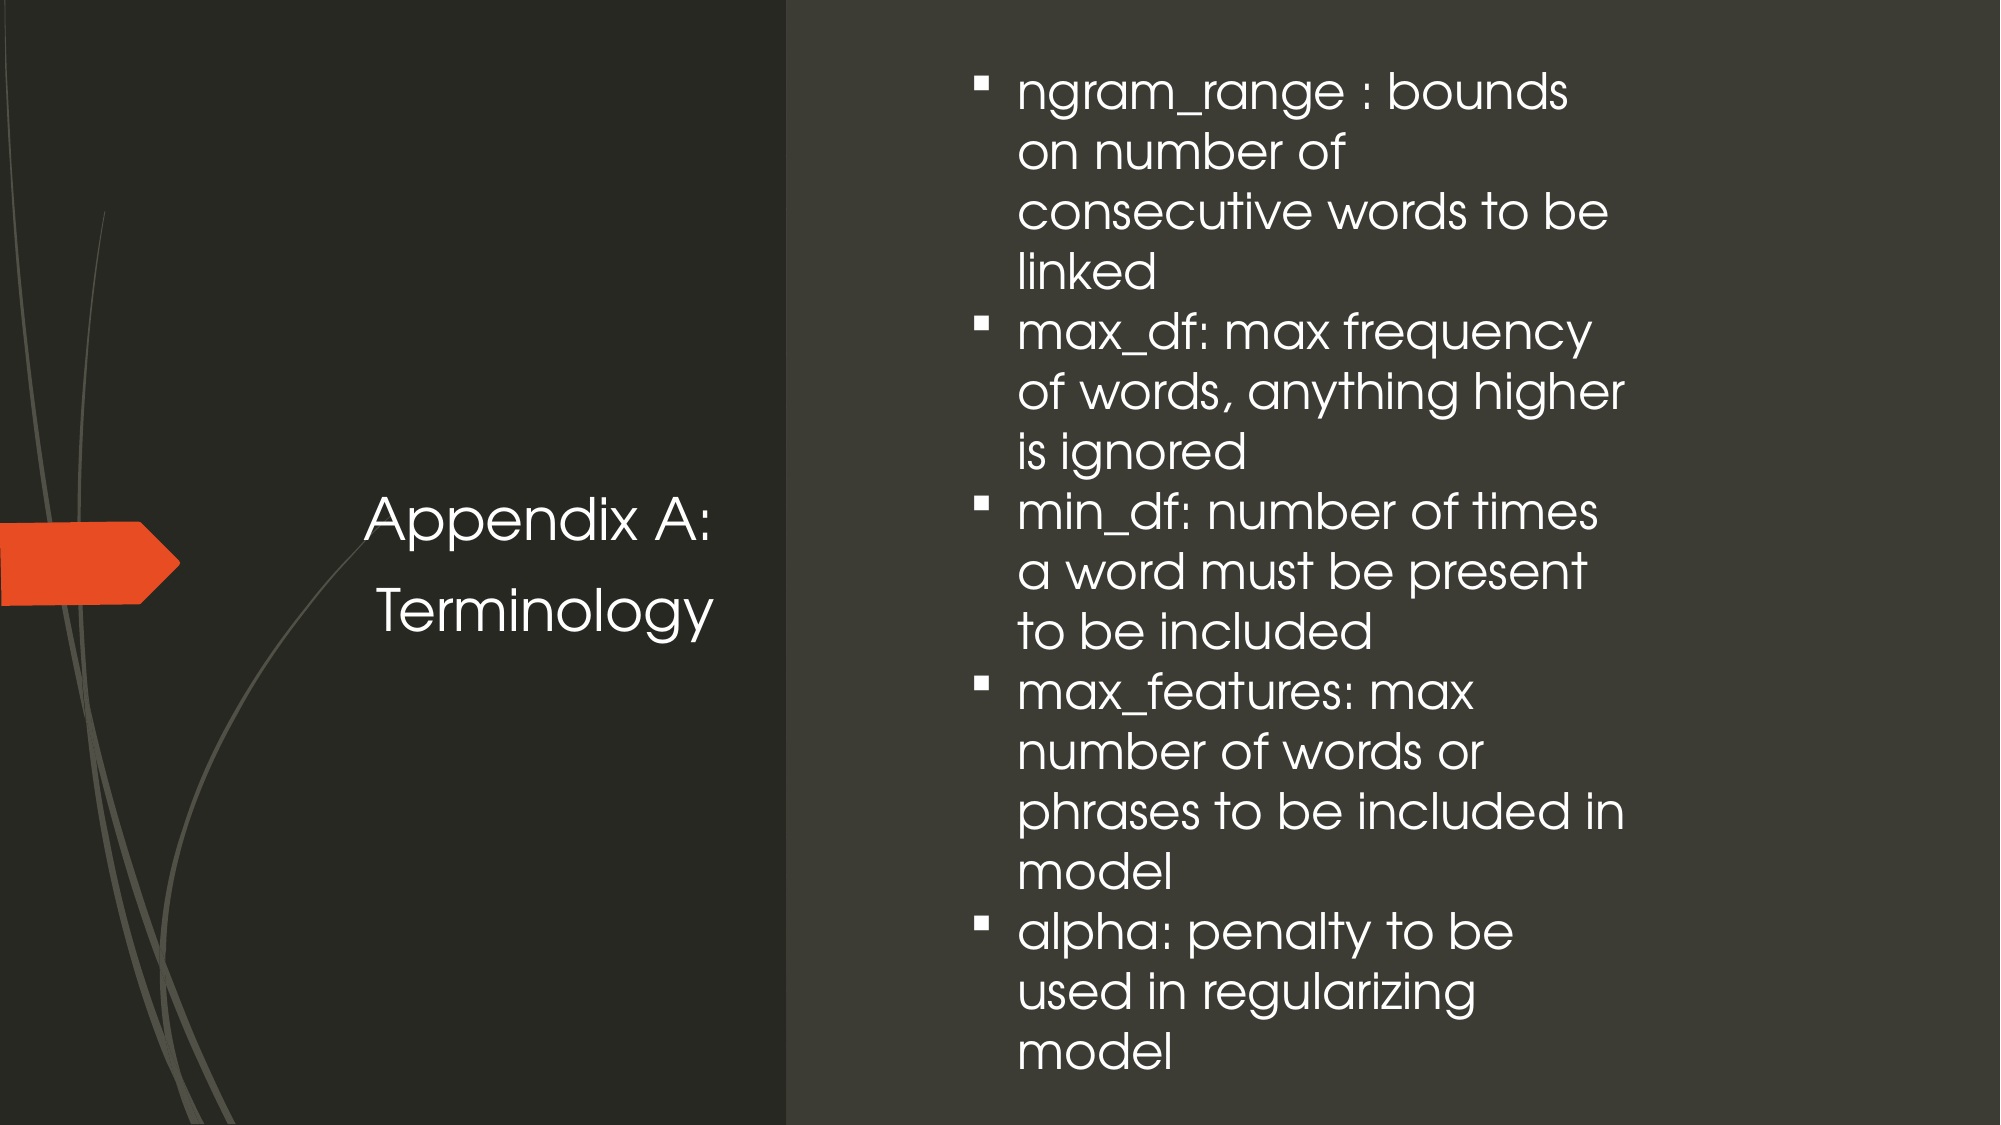

ngram_range : bounds on number of consecutive words to be linked
max_df: max frequency of words, anything higher is ignored
min_df: number of times a word must be present to be included
max_features: max number of words or phrases to be included in model
alpha: penalty to be used in regularizing model
Appendix A:
Terminology